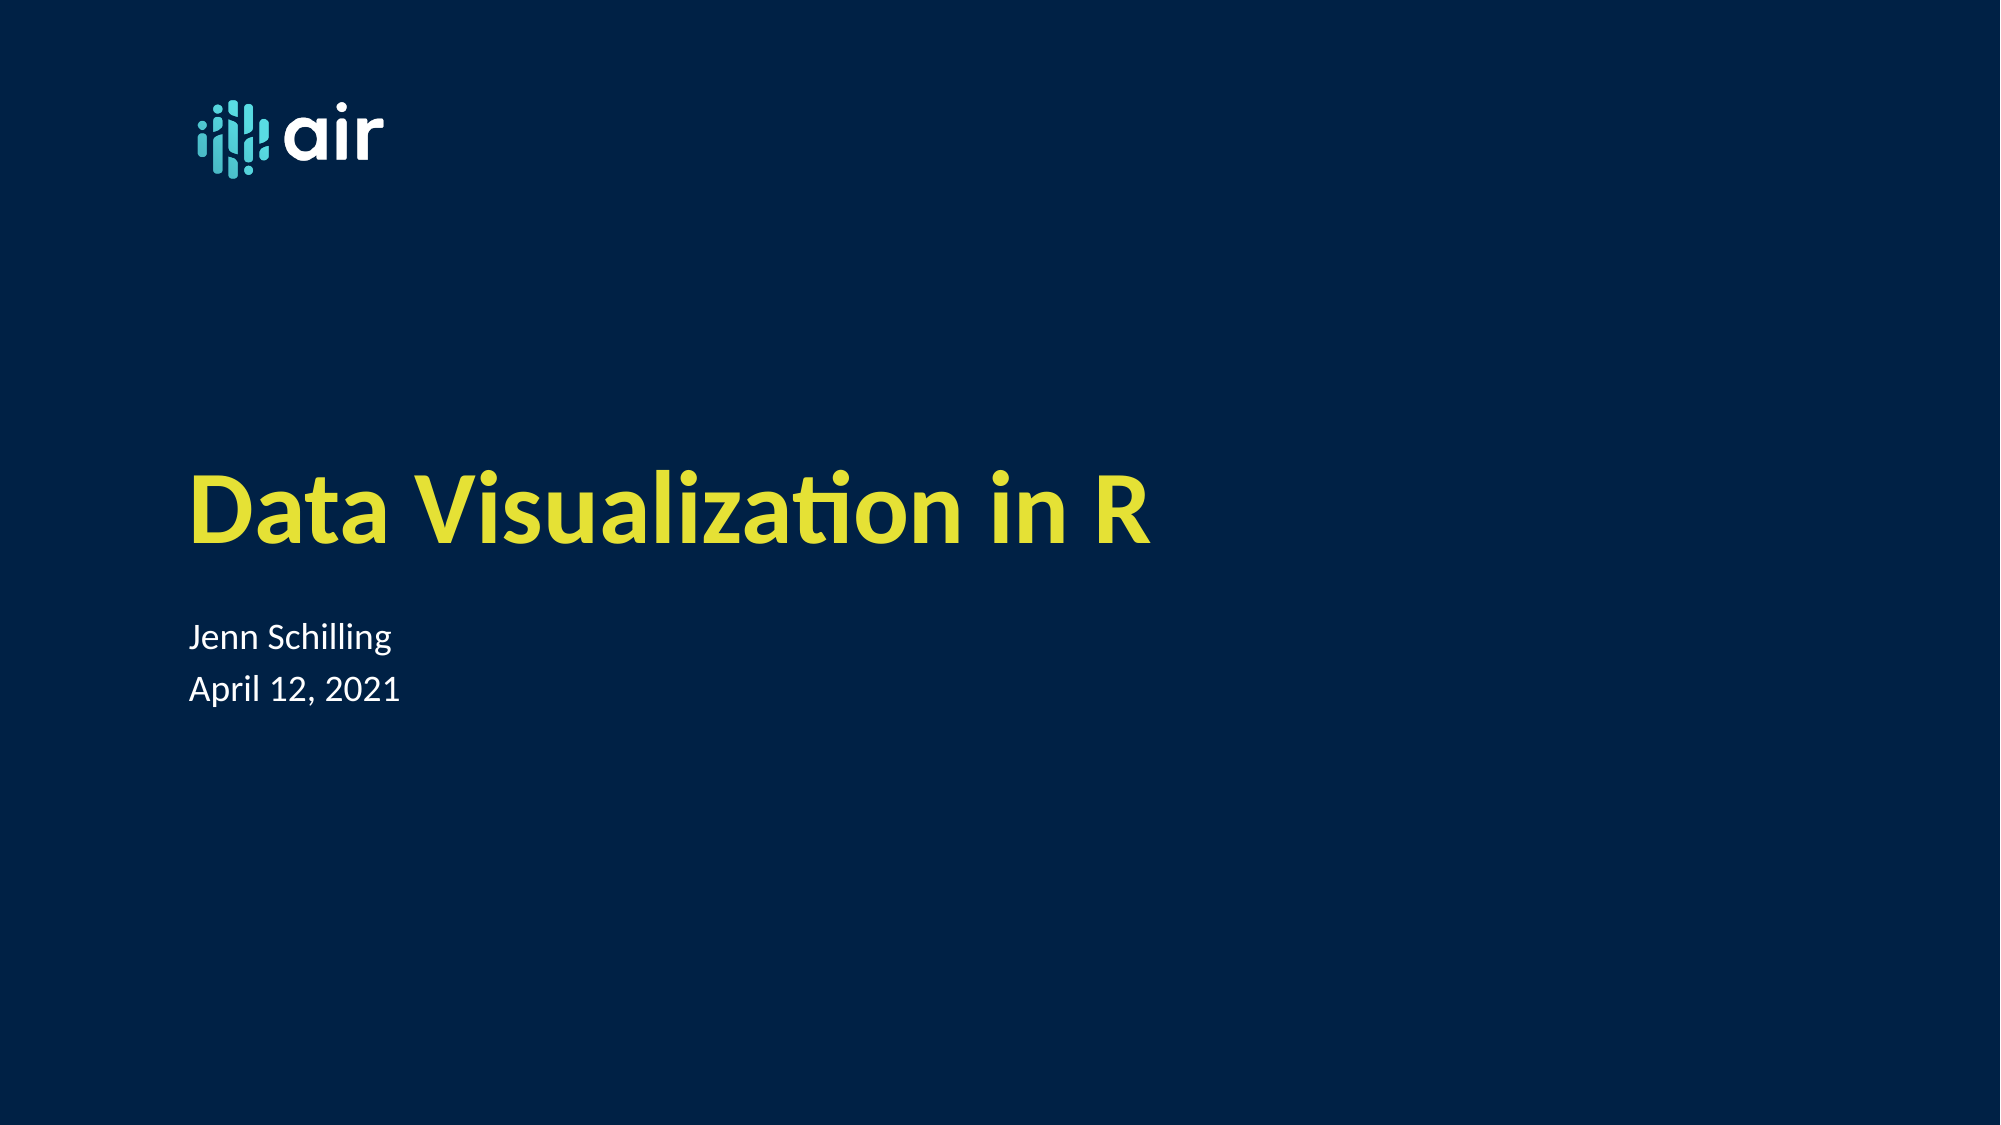

# Data Visualization in R
Jenn Schilling
April 12, 2021